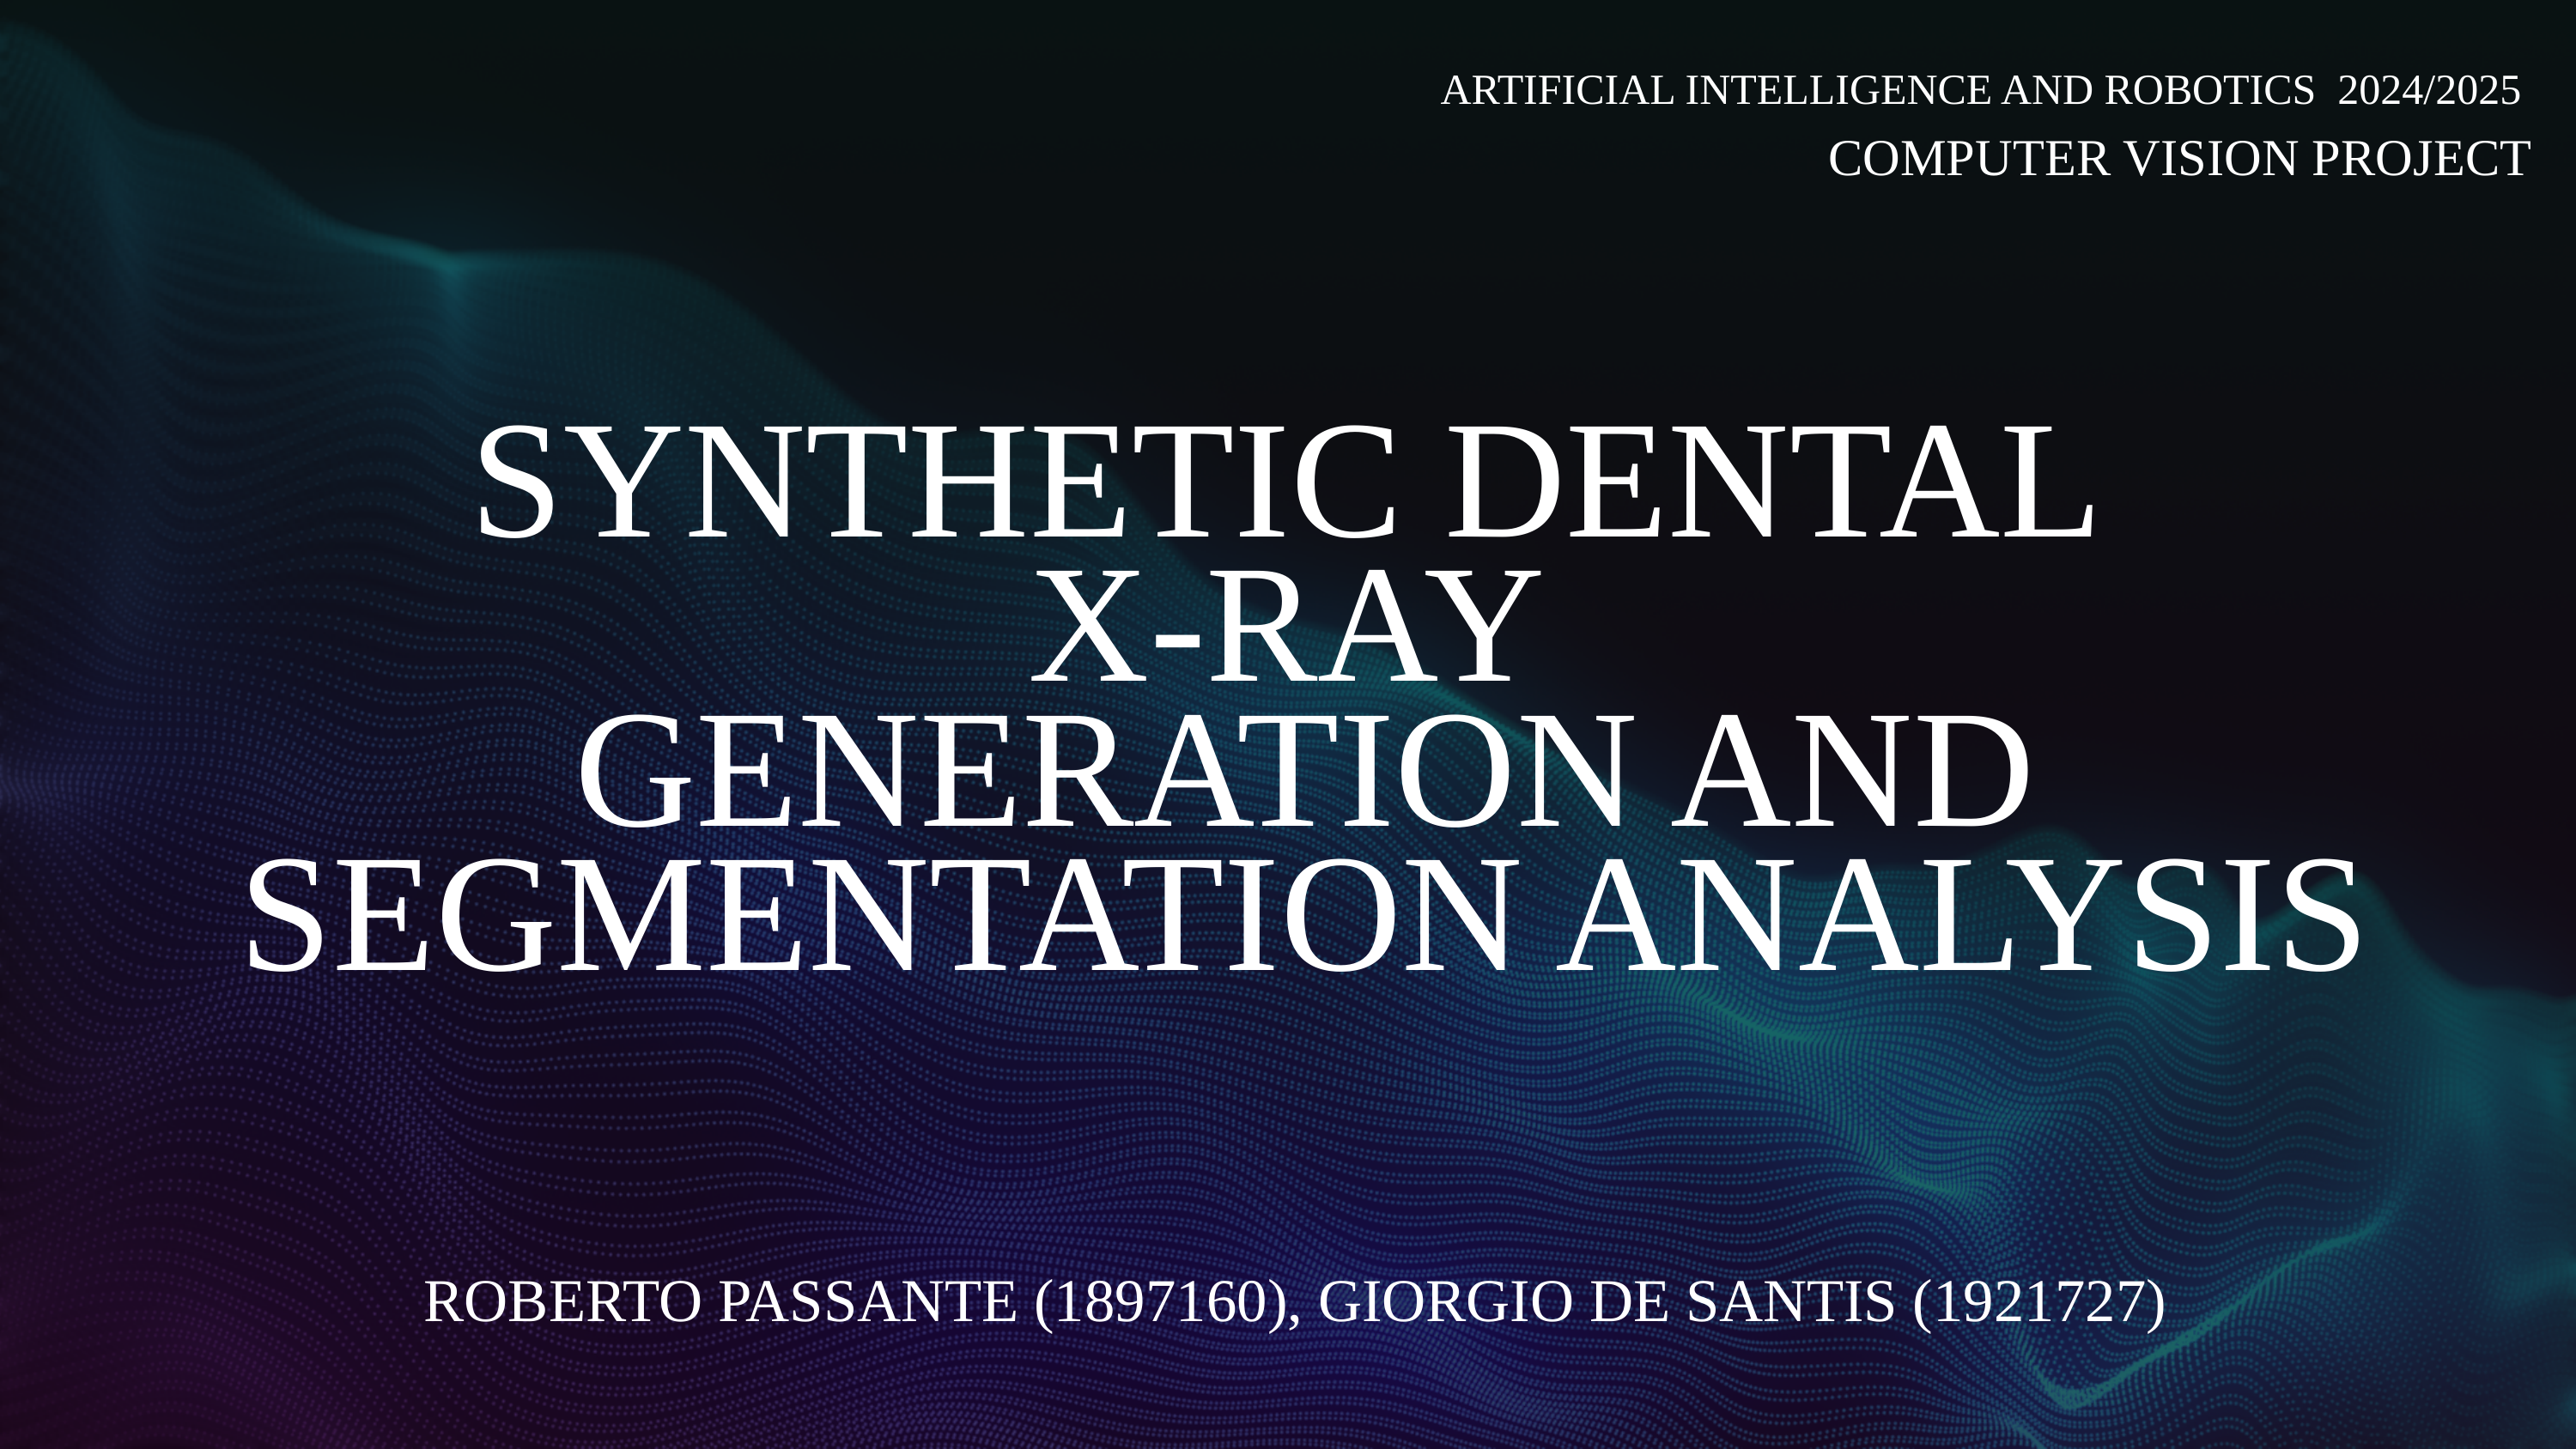

ARTIFICIAL INTELLIGENCE AND ROBOTICS  2024/2025
COMPUTER VISION PROJECT
SYNTHETIC DENTAL
X-RAY
GENERATION AND SEGMENTATION ANALYSIS
 ROBERTO PASSANTE (1897160), GIORGIO DE SANTIS (1921727)